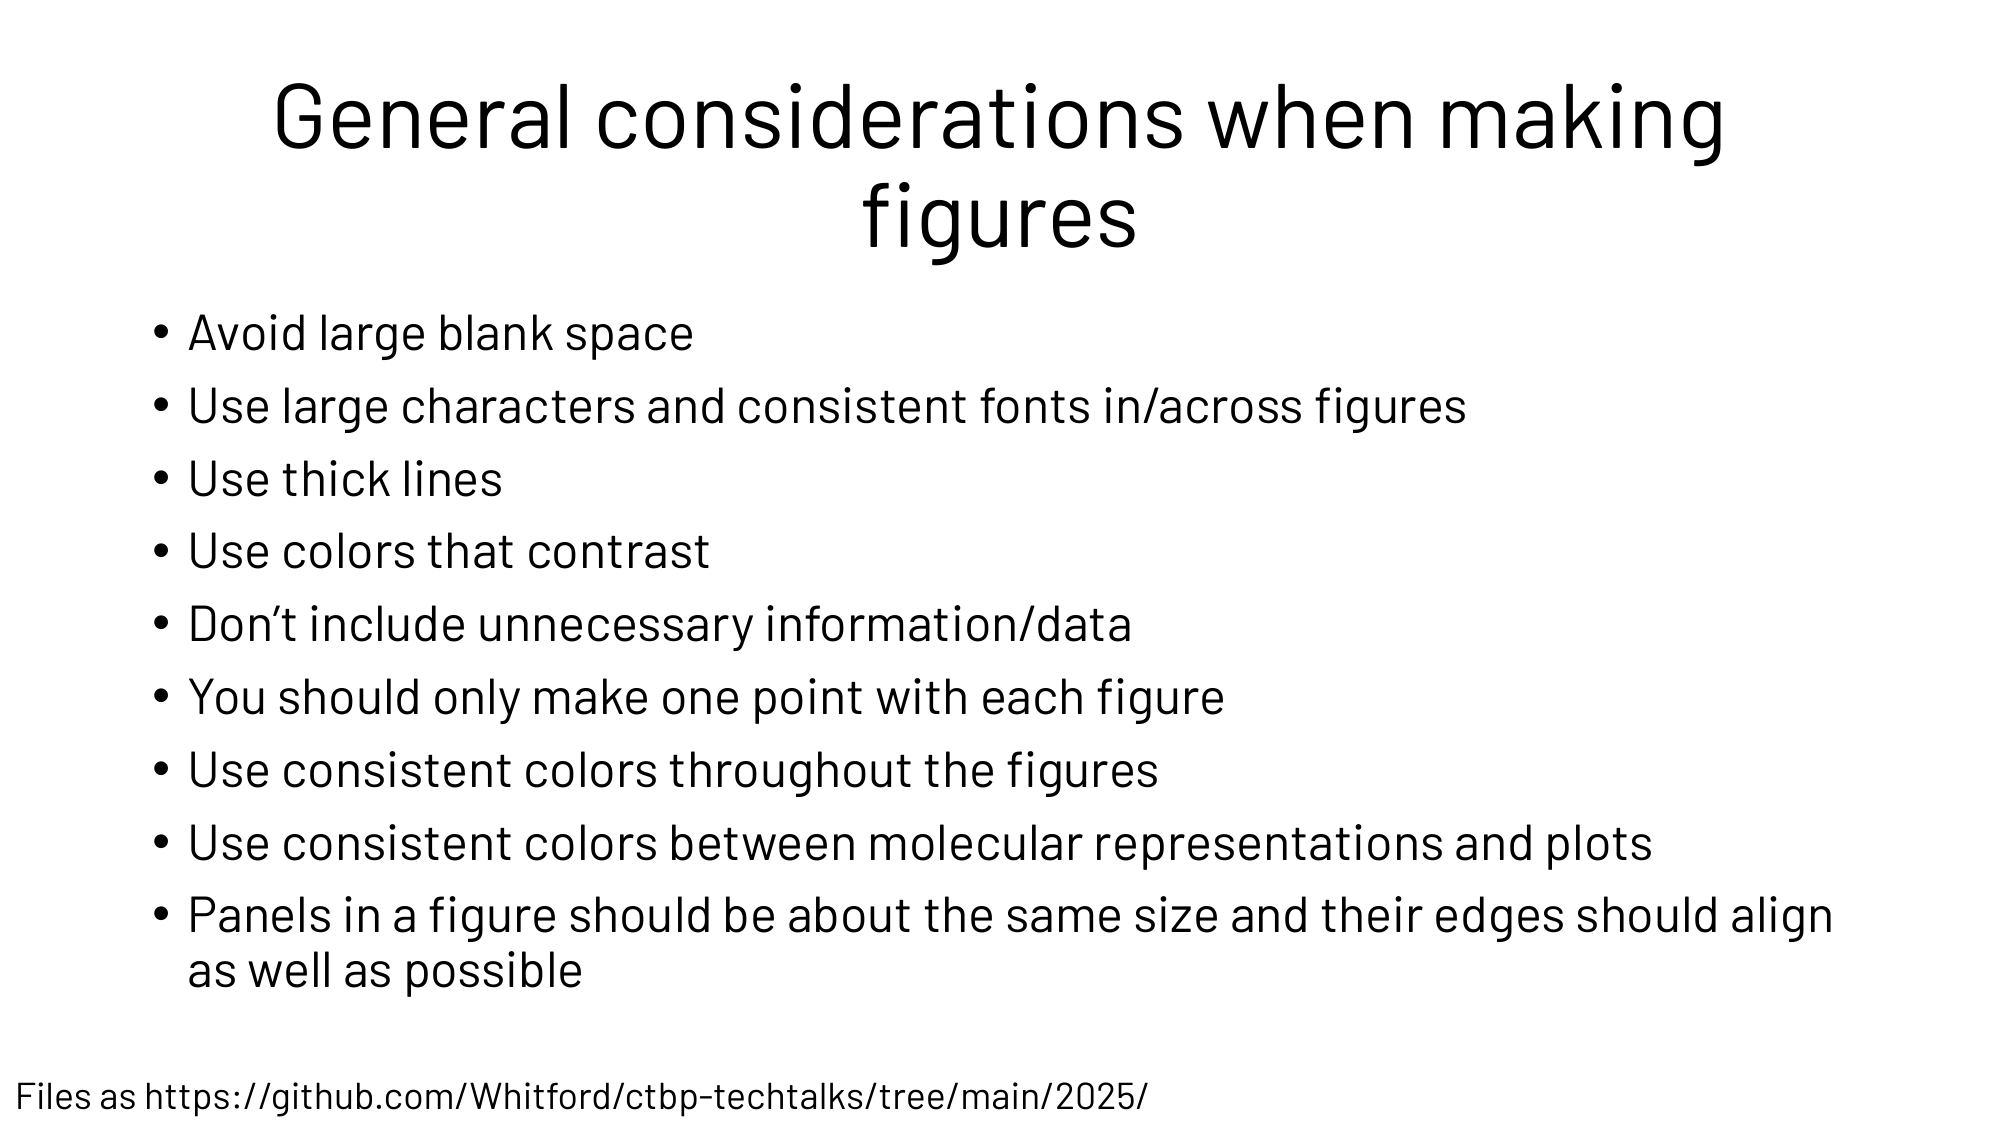

# General considerations when making figures
Avoid large blank space
Use large characters and consistent fonts in/across figures
Use thick lines
Use colors that contrast
Don’t include unnecessary information/data
You should only make one point with each figure
Use consistent colors throughout the figures
Use consistent colors between molecular representations and plots
Panels in a figure should be about the same size and their edges should align as well as possible

Files as https://github.com/Whitford/ctbp-techtalks/tree/main/2025/